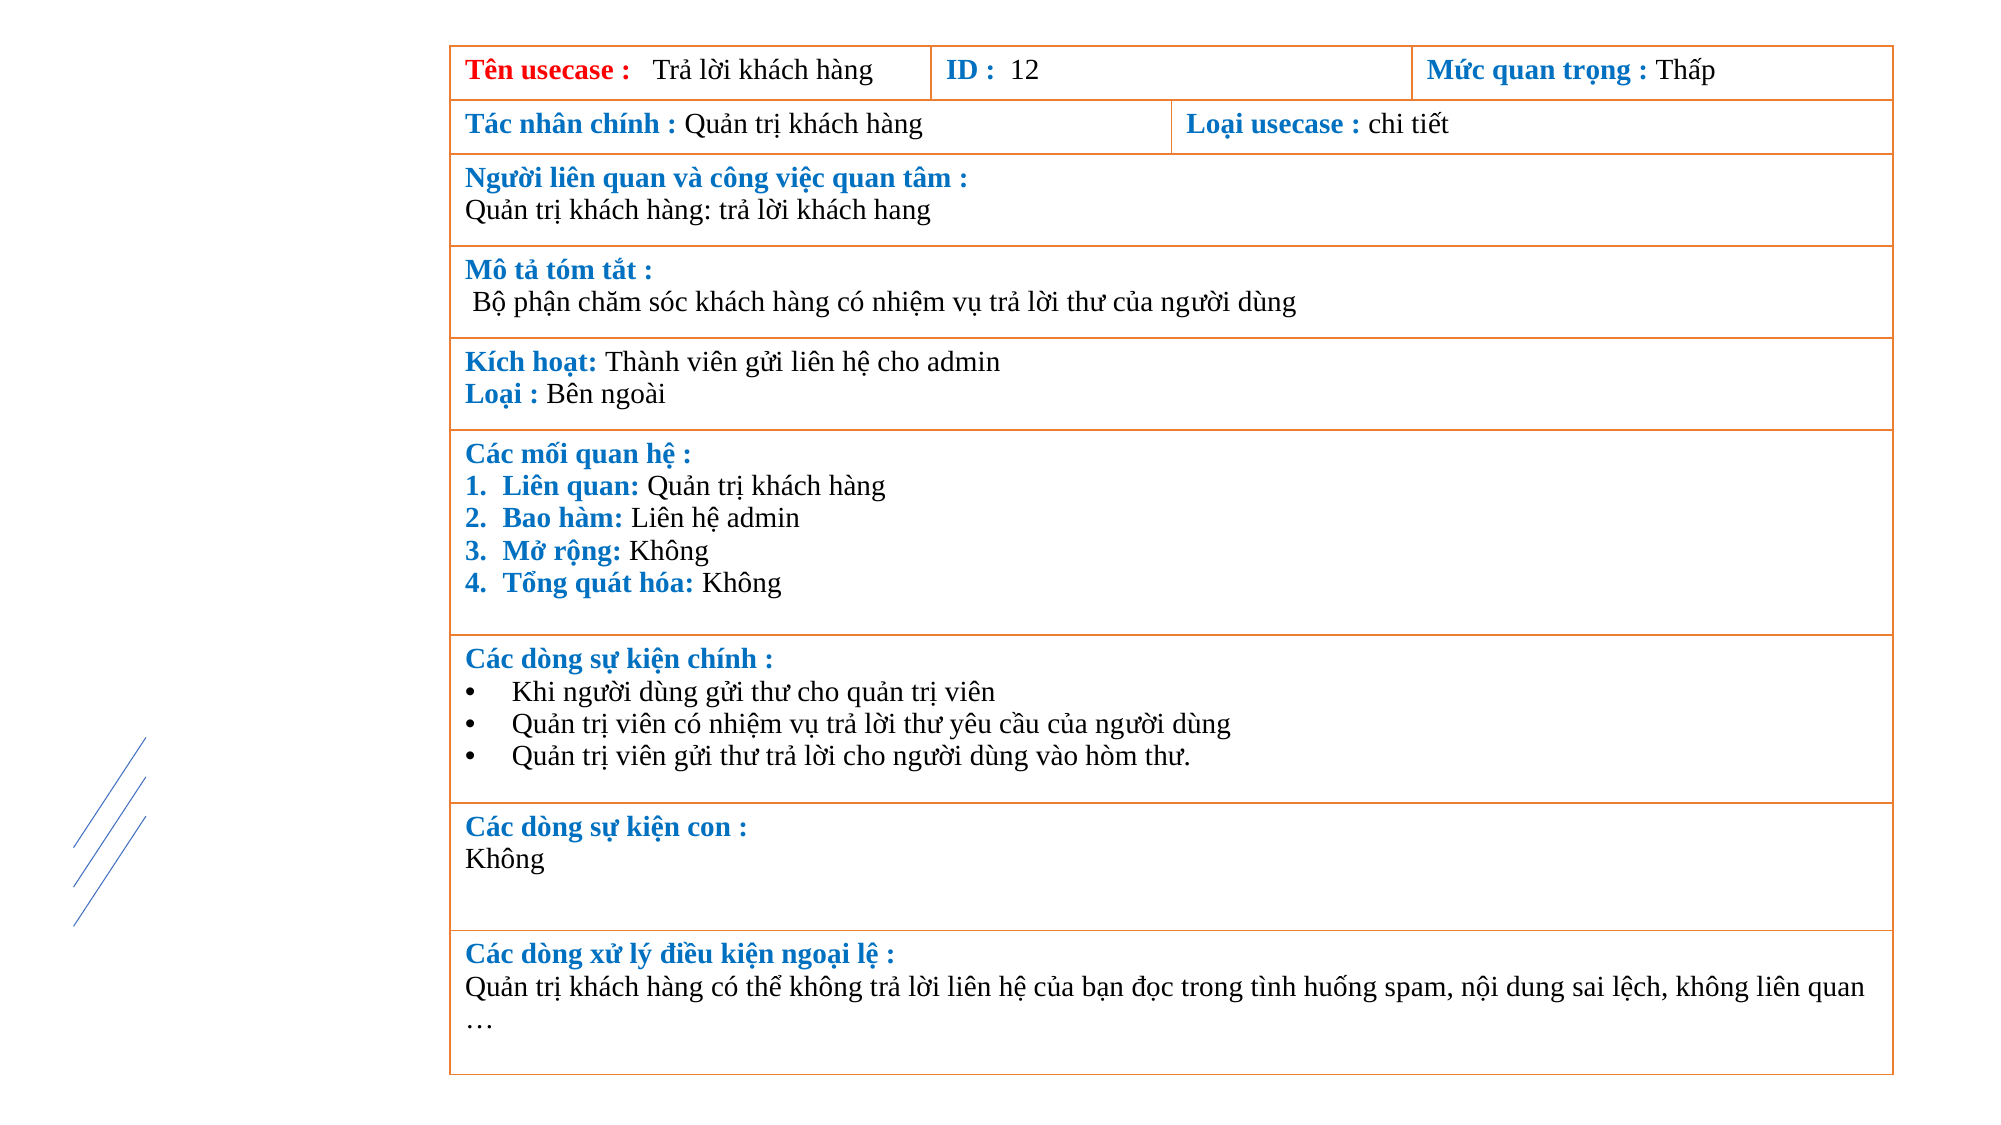

| Tên usecase : Trả lời khách hàng | ID : 12 |  | Mức quan trọng : Thấp |
| --- | --- | --- | --- |
| Tác nhân chính : Quản trị khách hàng |  | Loại usecase : chi tiết |  |
| Người liên quan và công việc quan tâm : Quản trị khách hàng: trả lời khách hang |  |  |  |
| Mô tả tóm tắt : Bộ phận chăm sóc khách hàng có nhiệm vụ trả lời thư của người dùng |  |  |  |
| Kích hoạt: Thành viên gửi liên hệ cho admin Loại : Bên ngoài |  |  |  |
| Các mối quan hệ : Liên quan: Quản trị khách hàng Bao hàm: Liên hệ admin Mở rộng: Không Tổng quát hóa: Không |  |  |  |
| Các dòng sự kiện chính : Khi người dùng gửi thư cho quản trị viên Quản trị viên có nhiệm vụ trả lời thư yêu cầu của người dùng Quản trị viên gửi thư trả lời cho người dùng vào hòm thư. |  |  |  |
| Các dòng sự kiện con : Không |  |  |  |
| Các dòng xử lý điều kiện ngoại lệ : Quản trị khách hàng có thể không trả lời liên hệ của bạn đọc trong tình huống spam, nội dung sai lệch, không liên quan … |  |  |  |